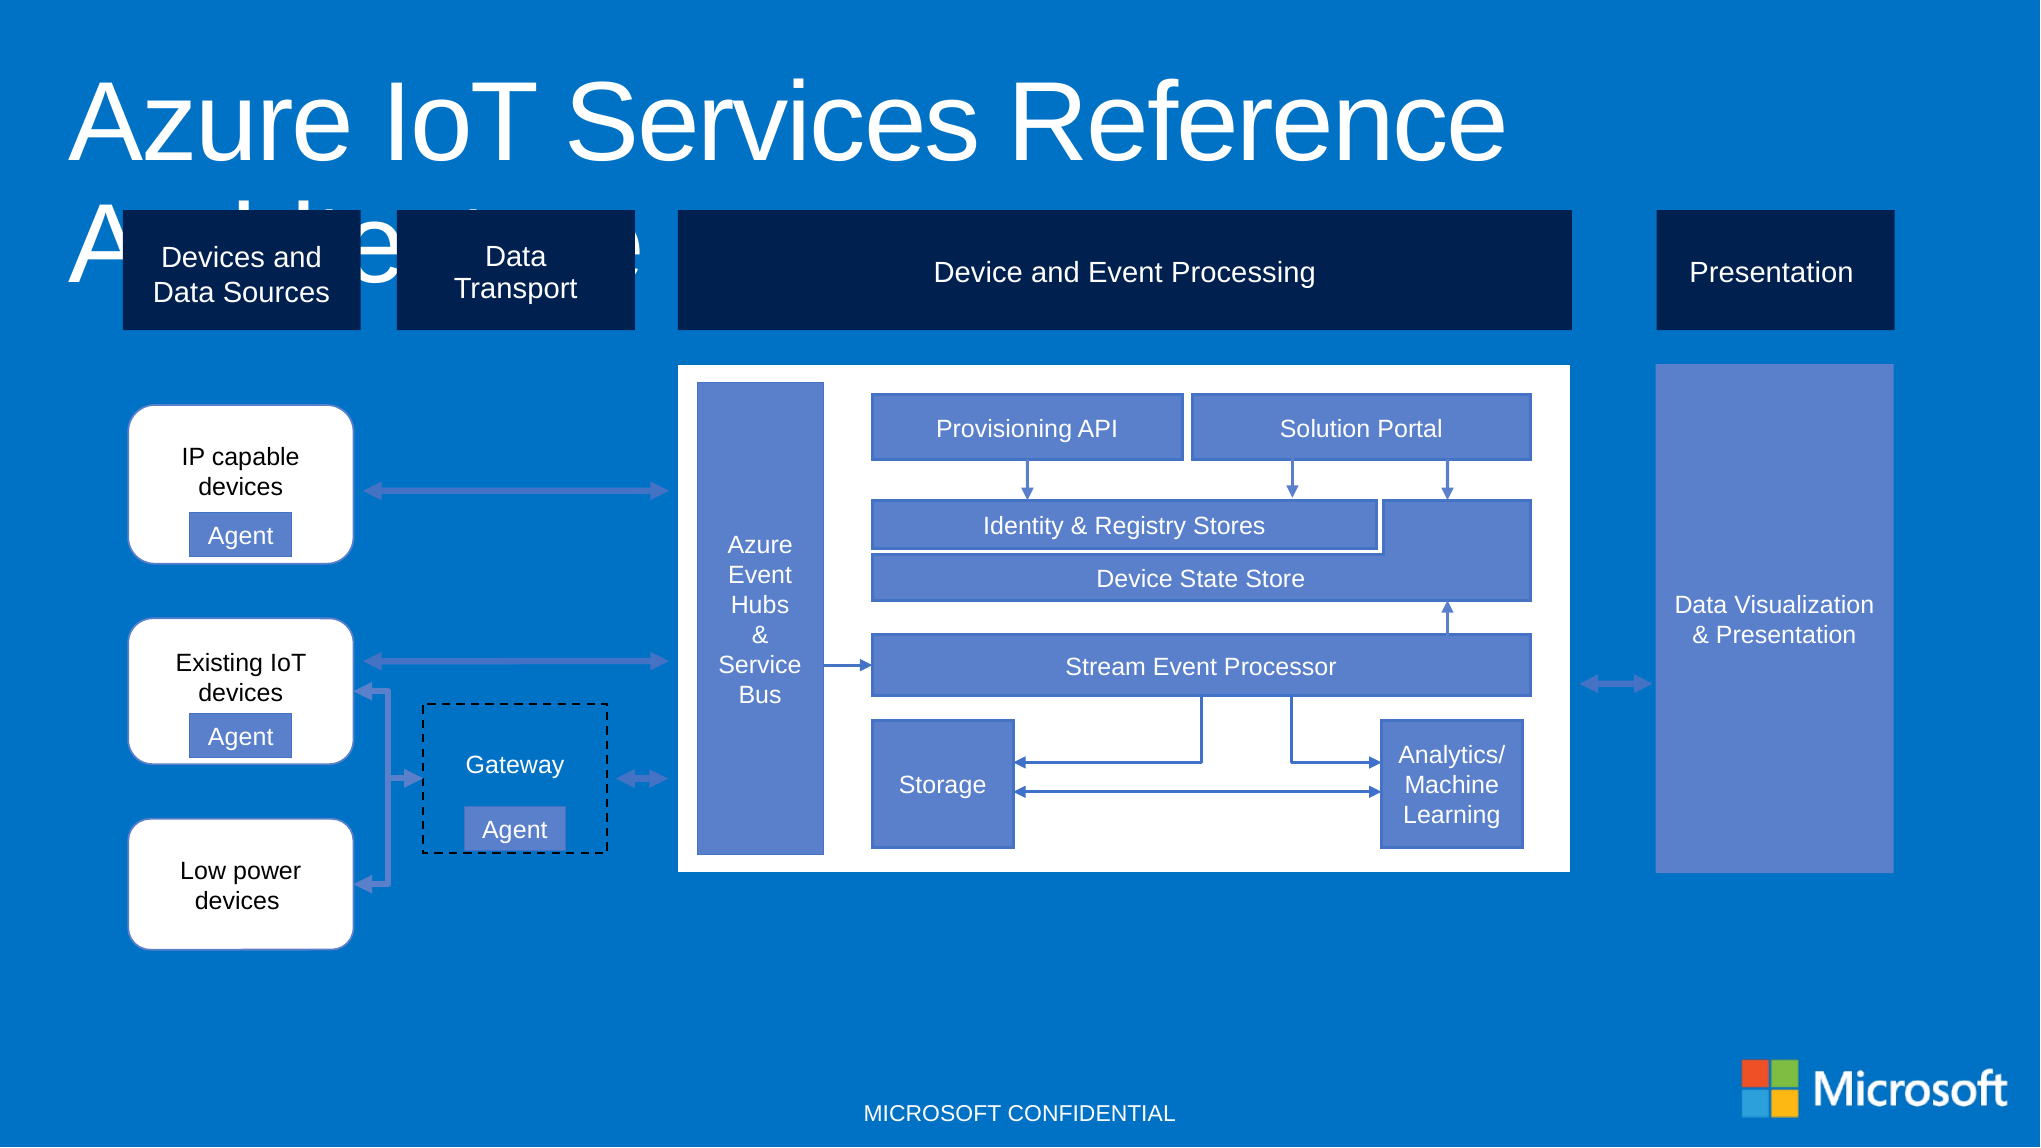

# Azure IoT Services Reference Architecture
Device and Event Processing
Devices and Data Sources
Data Transport
Presentation

Data Visualization & Presentation
Azure Event Hubs
& Service Bus
Provisioning API
Solution Portal
IP capable devices
Device State Store
Identity & Registry Stores
Agent

Existing IoT devices

Stream Event Processor
Gateway
Agent
Storage
Analytics/ Machine Learning
Agent
Low power devices